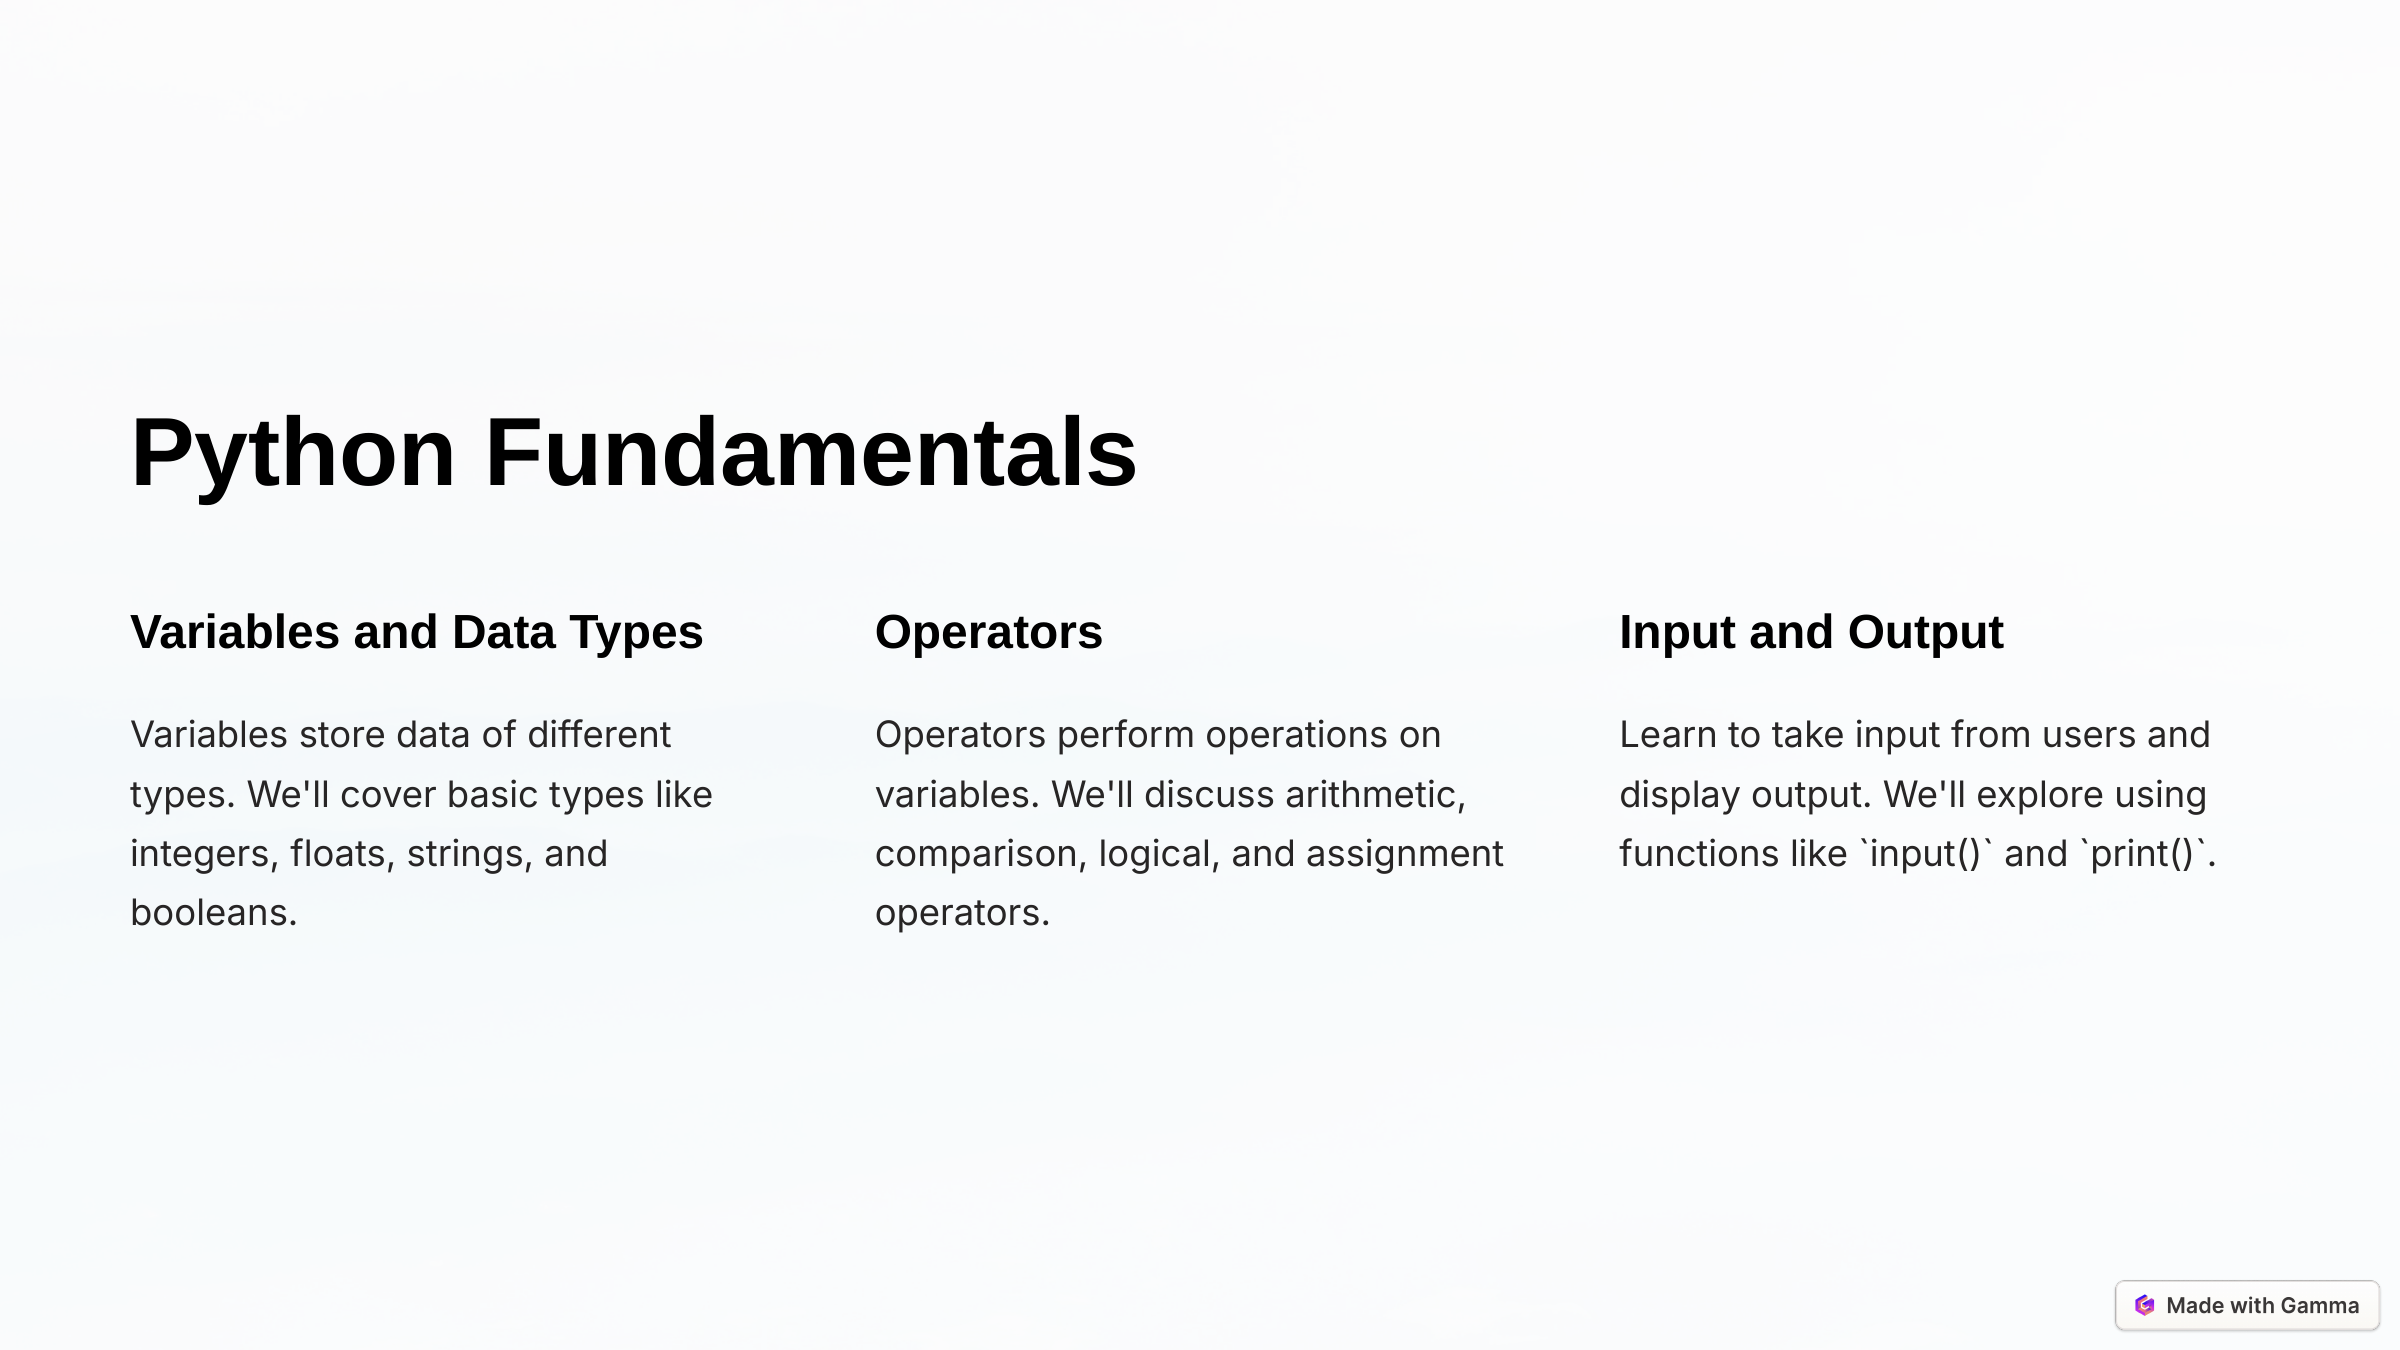

Python Fundamentals
Variables and Data Types
Operators
Input and Output
Variables store data of different types. We'll cover basic types like integers, floats, strings, and booleans.
Operators perform operations on variables. We'll discuss arithmetic, comparison, logical, and assignment operators.
Learn to take input from users and display output. We'll explore using functions like `input()` and `print()`.